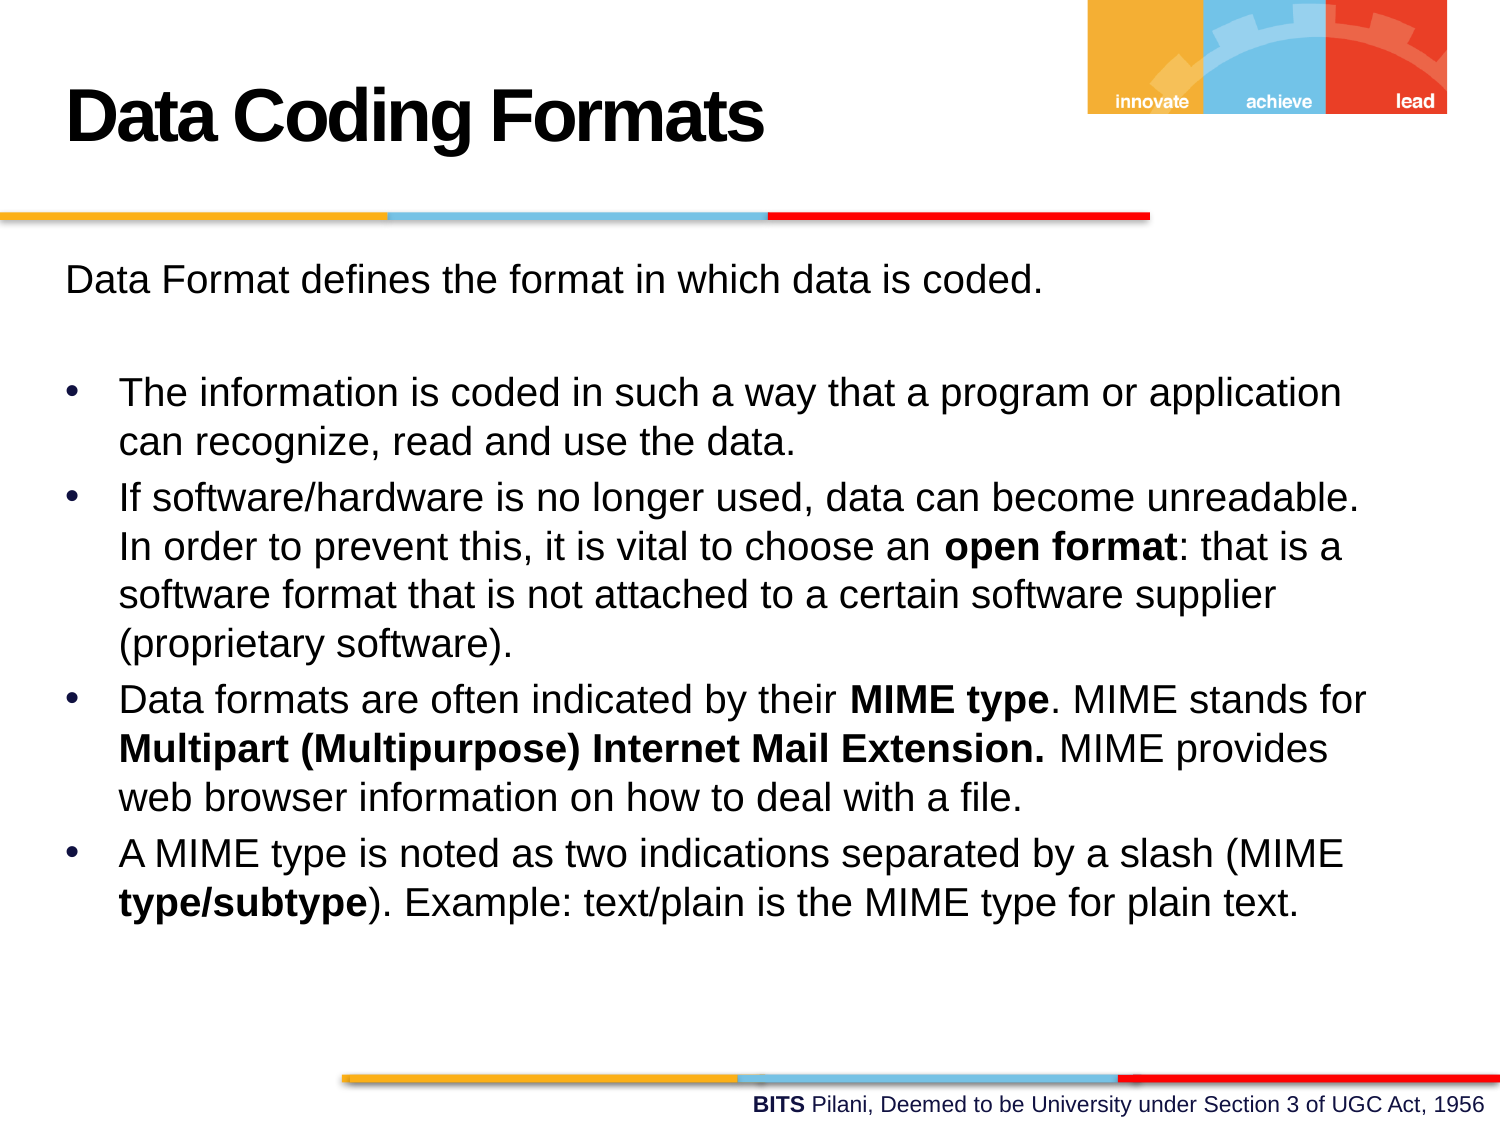

Data Coding Formats
Data Format defines the format in which data is coded.

The information is coded in such a way that a program or application can recognize, read and use the data.
If software/hardware is no longer used, data can become unreadable. In order to prevent this, it is vital to choose an open format: that is a software format that is not attached to a certain software supplier (proprietary software).
Data formats are often indicated by their MIME type. MIME stands for Multipart (Multipurpose) Internet Mail Extension. MIME provides web browser information on how to deal with a file.
A MIME type is noted as two indications separated by a slash (MIME type/subtype). Example: text/plain is the MIME type for plain text.